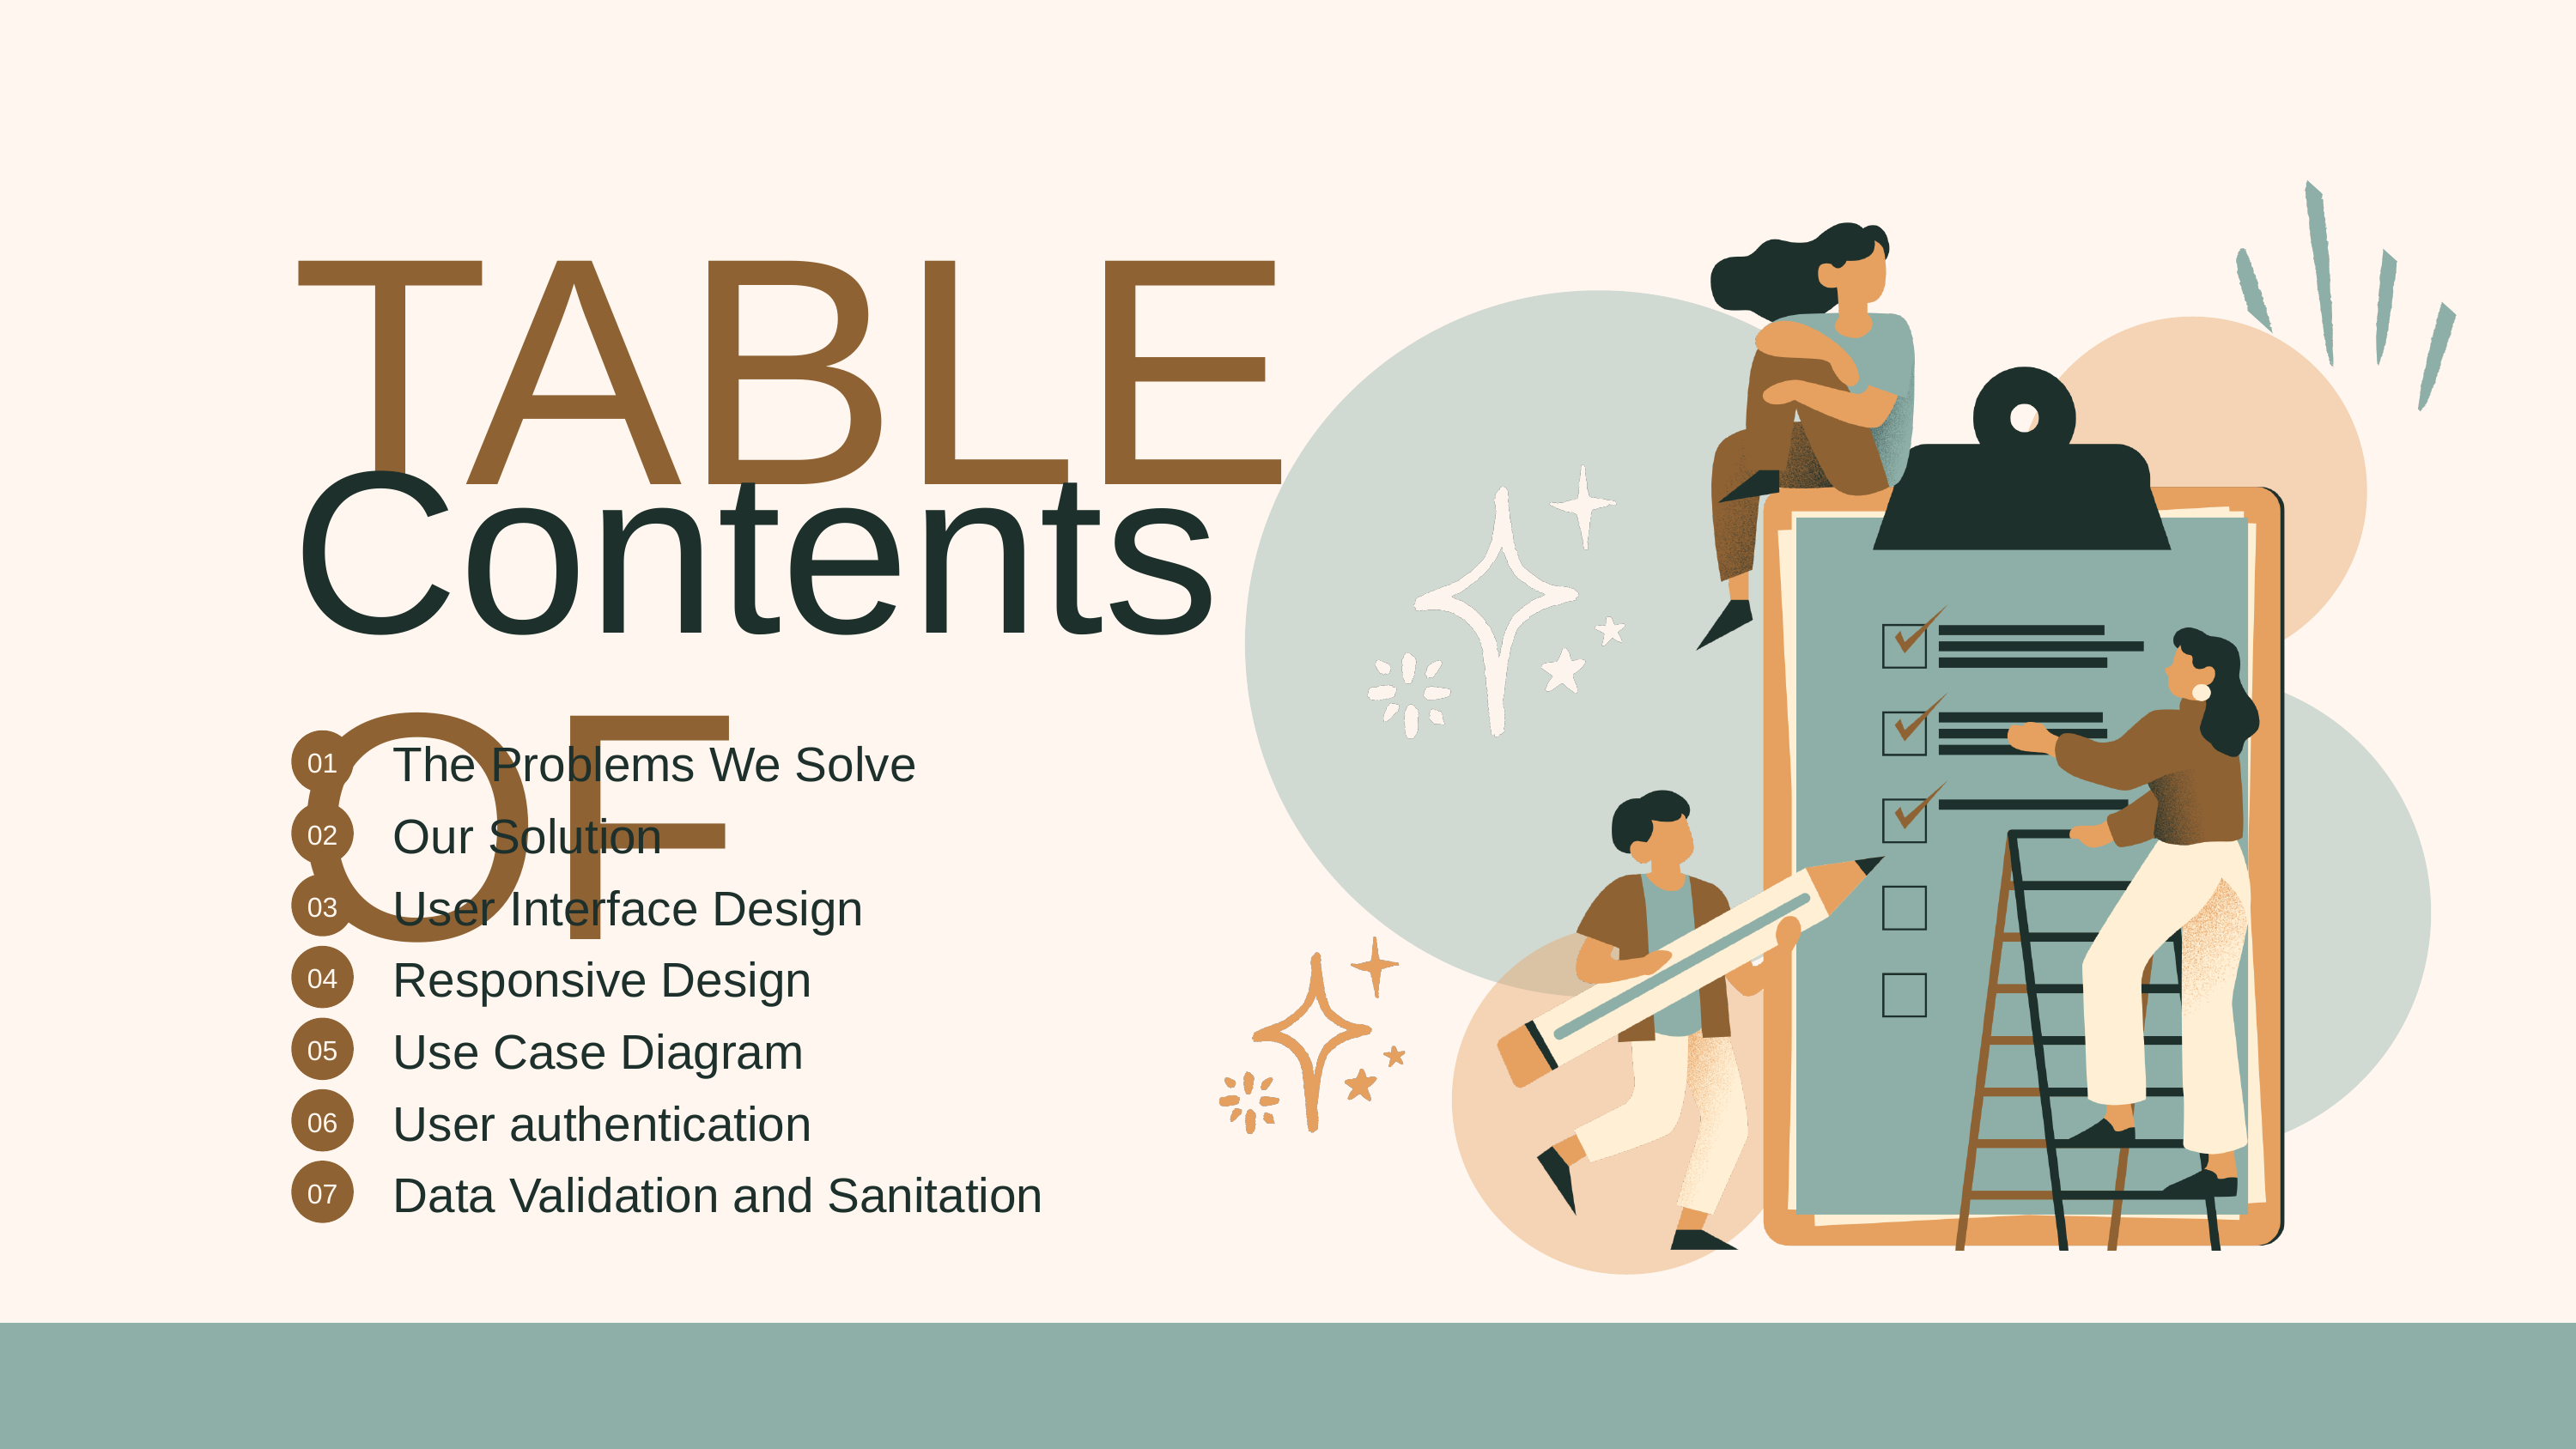

TABLE OF

Contents

The Problems We Solve

01
Our Solution

02
User Interface Design

03

Responsive Design

04
Use Case Diagram

05
User authentication

06
Data Validation and Sanitation

07